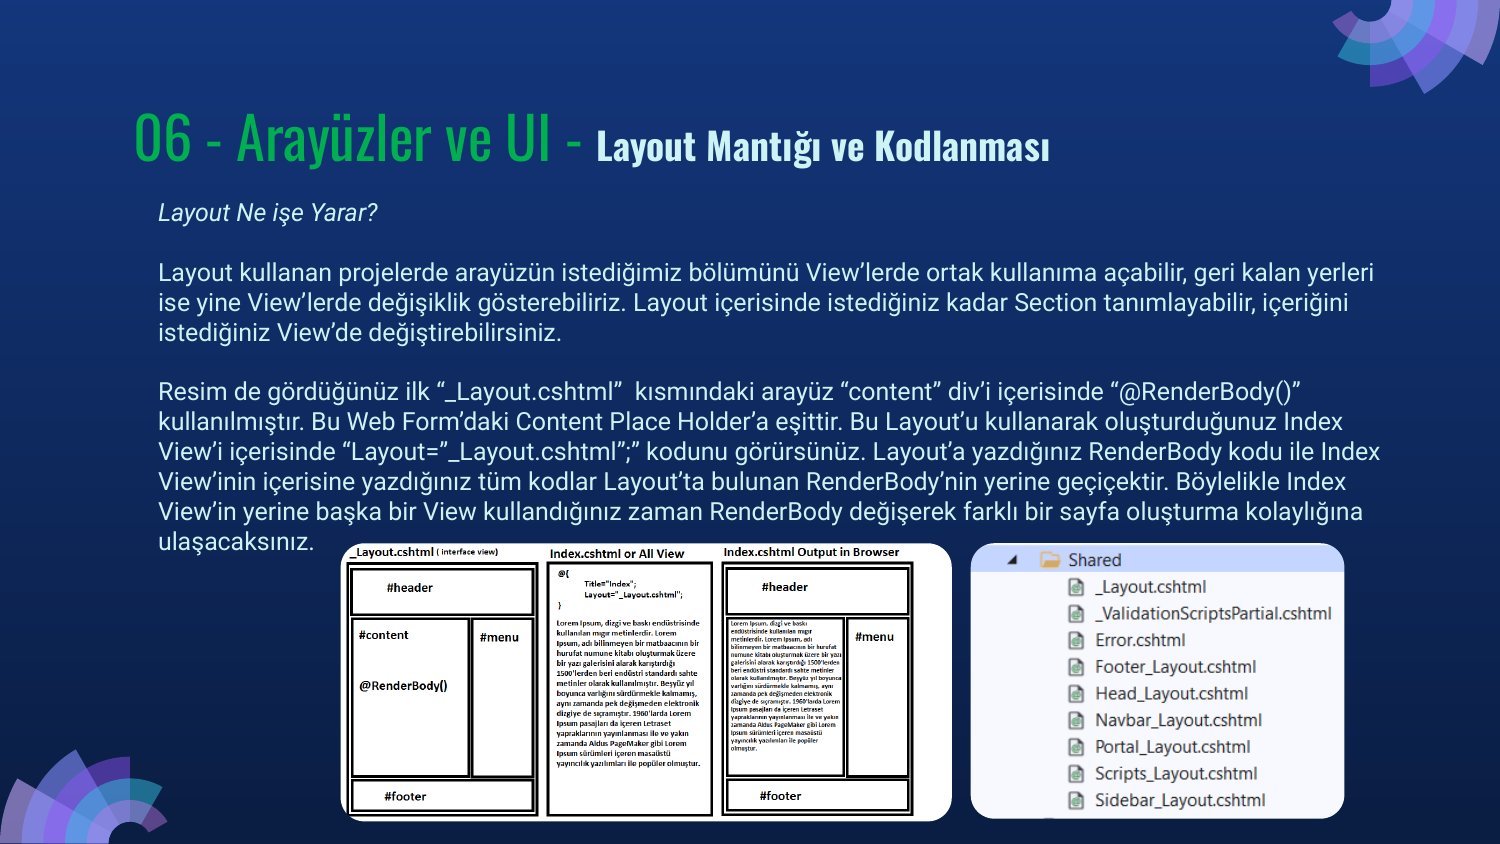

06 - Arayüzler ve UI - Layout Mantığı ve Kodlanması
# Layout Ne işe Yarar?

Layout kullanan projelerde arayüzün istediğimiz bölümünü View’lerde ortak kullanıma açabilir, geri kalan yerleri ise yine View’lerde değişiklik gösterebiliriz. Layout içerisinde istediğiniz kadar Section tanımlayabilir, içeriğini istediğiniz View’de değiştirebilirsiniz.

Resim de gördüğünüz ilk “_Layout.cshtml”  kısmındaki arayüz “content” div’i içerisinde “@RenderBody()” kullanılmıştır. Bu Web Form’daki Content Place Holder’a eşittir. Bu Layout’u kullanarak oluşturduğunuz Index View’i içerisinde “Layout=”_Layout.cshtml”;” kodunu görürsünüz. Layout’a yazdığınız RenderBody kodu ile Index View’inin içerisine yazdığınız tüm kodlar Layout’ta bulunan RenderBody’nin yerine geçiçektir. Böylelikle Index View’in yerine başka bir View kullandığınız zaman RenderBody değişerek farklı bir sayfa oluşturma kolaylığına ulaşacaksınız.